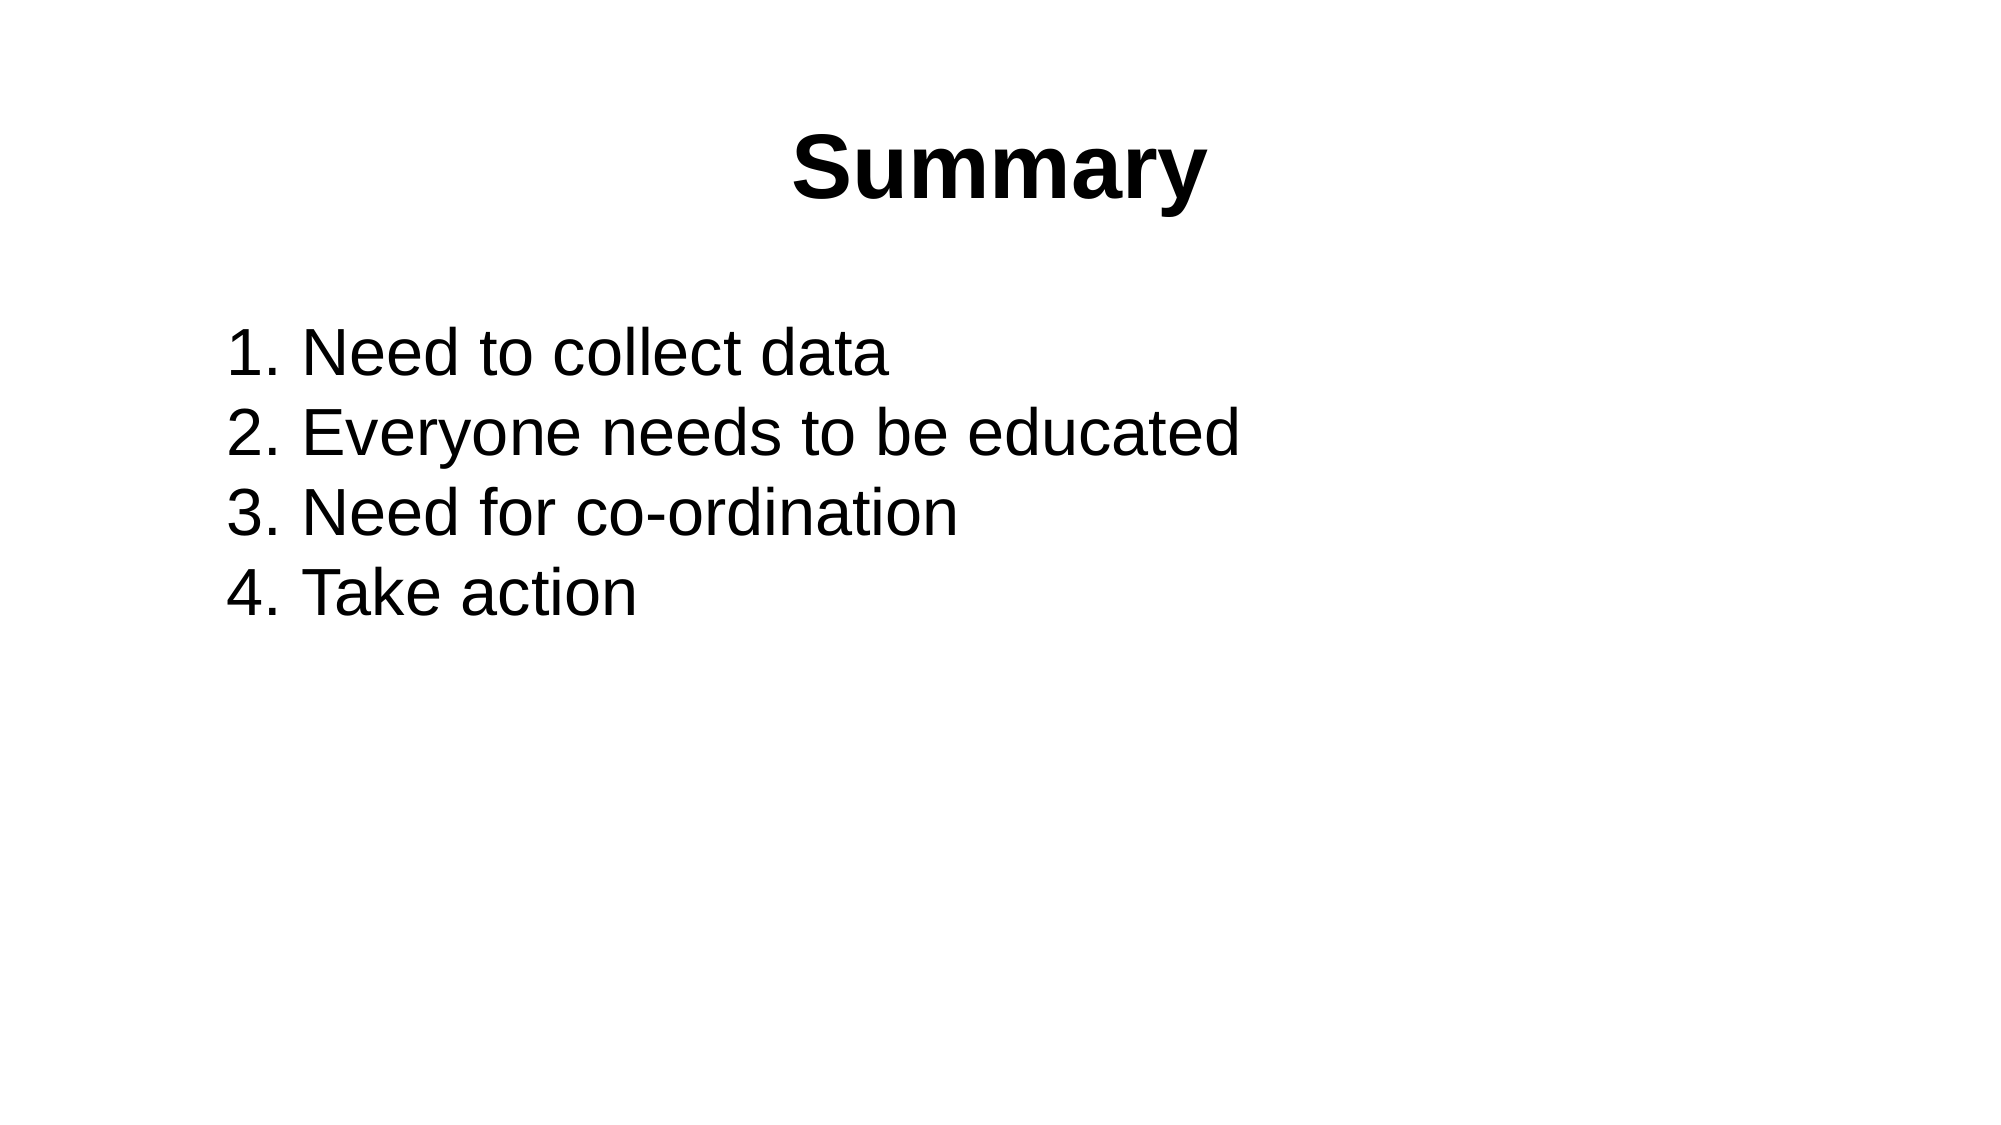

# Summary
Need to collect data
Everyone needs to be educated
Need for co-ordination
Take action